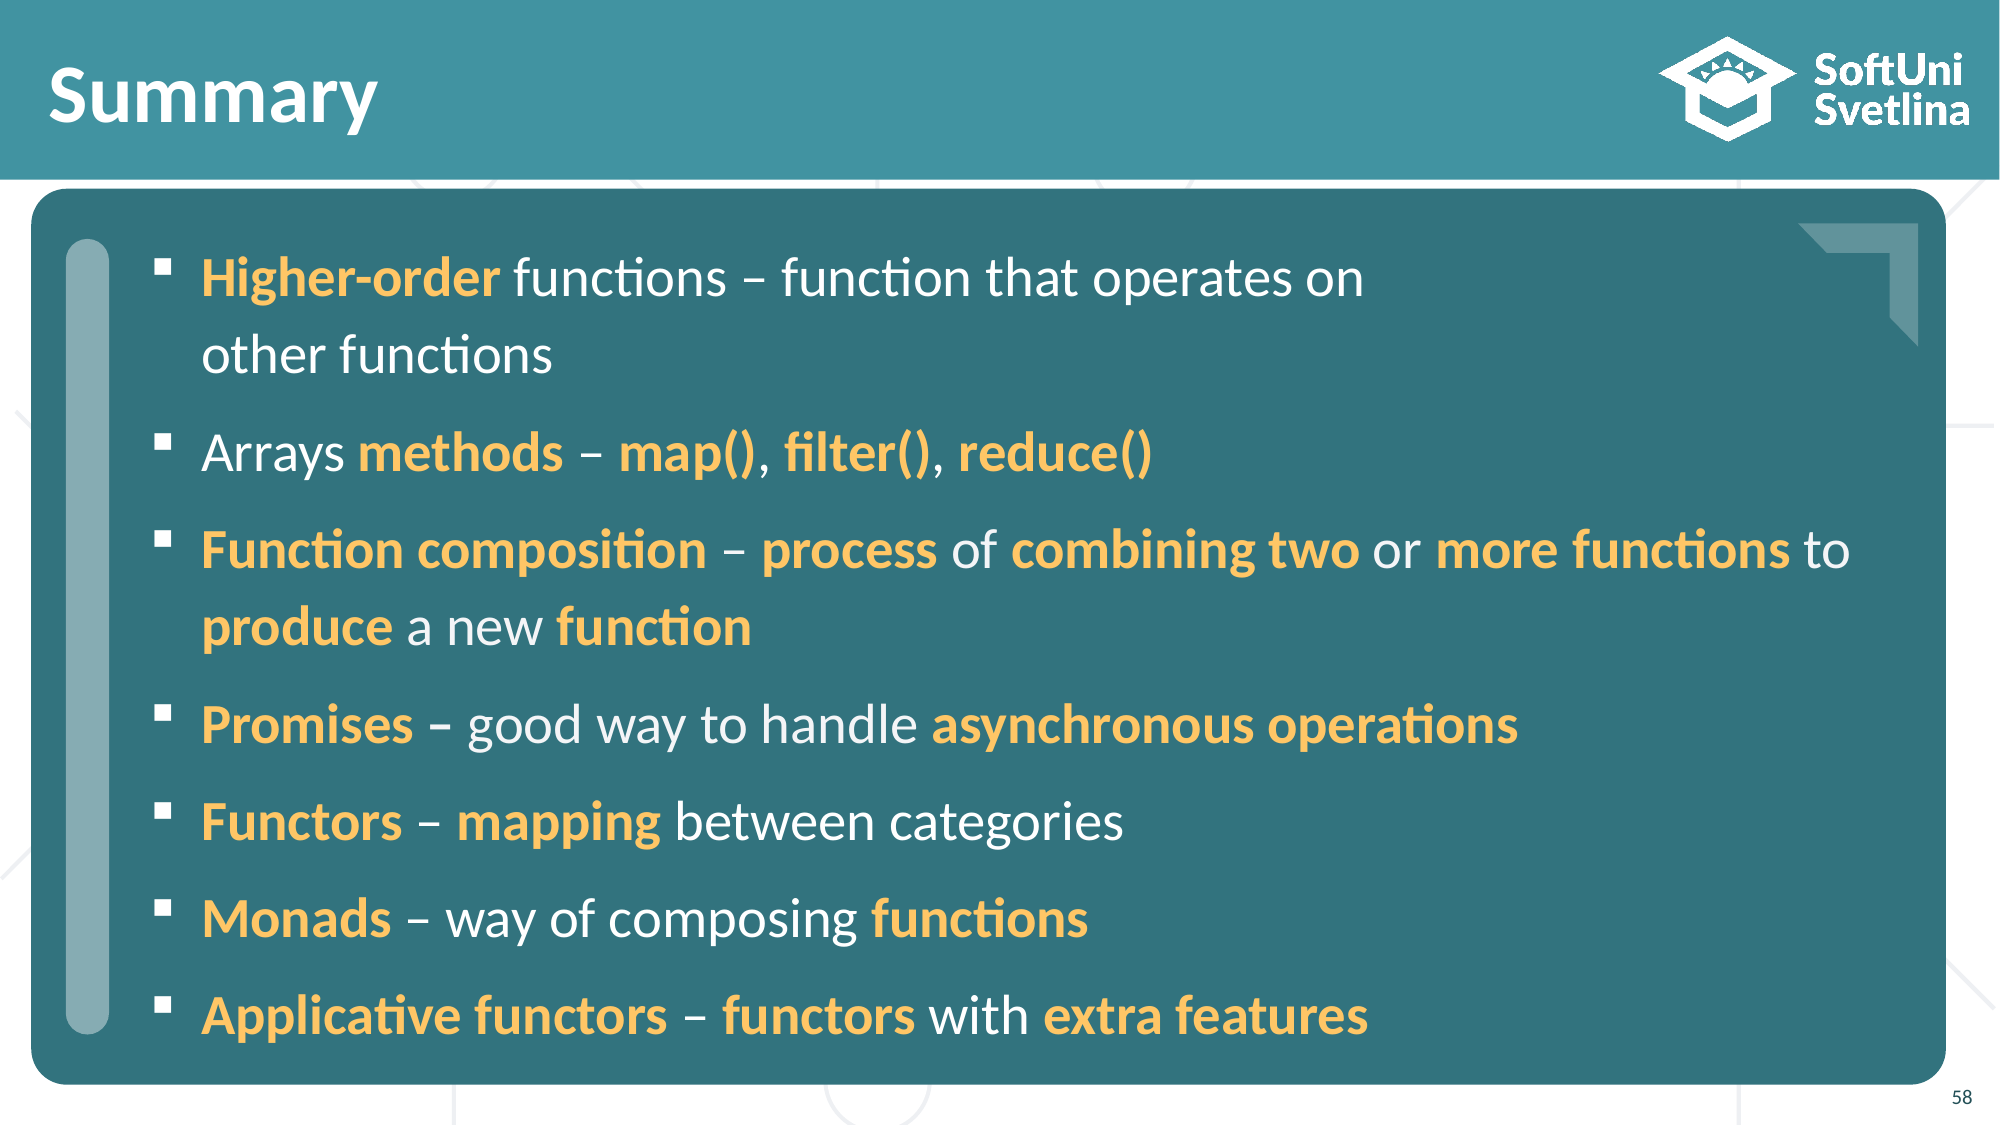

# Summary

…
…
…

Higher-order functions – function that operates on
other functions
Arrays methods – map(), filter(), reduce()
Function composition – process of combining two or more functions to produce a new function
Promises – good way to handle asynchronous operations
Functors – mapping between categories
Monads – way of composing functions
Applicative functors – functors with extra features

58